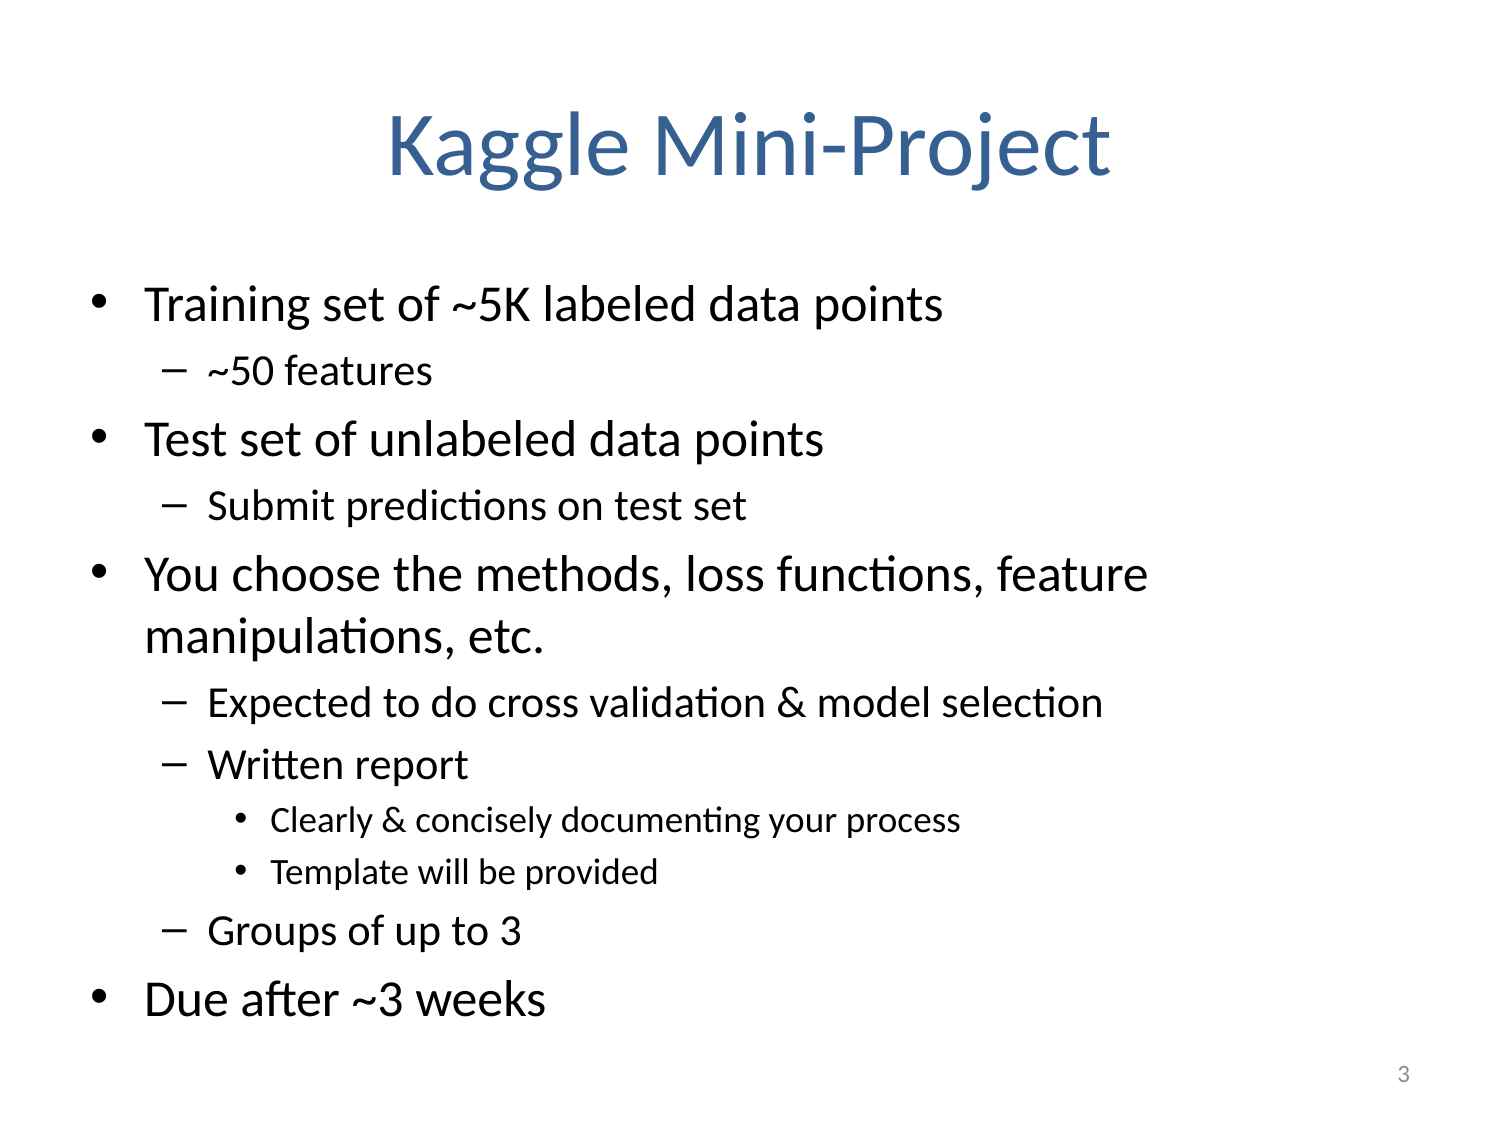

# Kaggle Mini-Project
Training set of ~5K labeled data points
~50 features
Test set of unlabeled data points
Submit predictions on test set
You choose the methods, loss functions, feature manipulations, etc.
Expected to do cross validation & model selection
Written report
Clearly & concisely documenting your process
Template will be provided
Groups of up to 3
Due after ~3 weeks

3